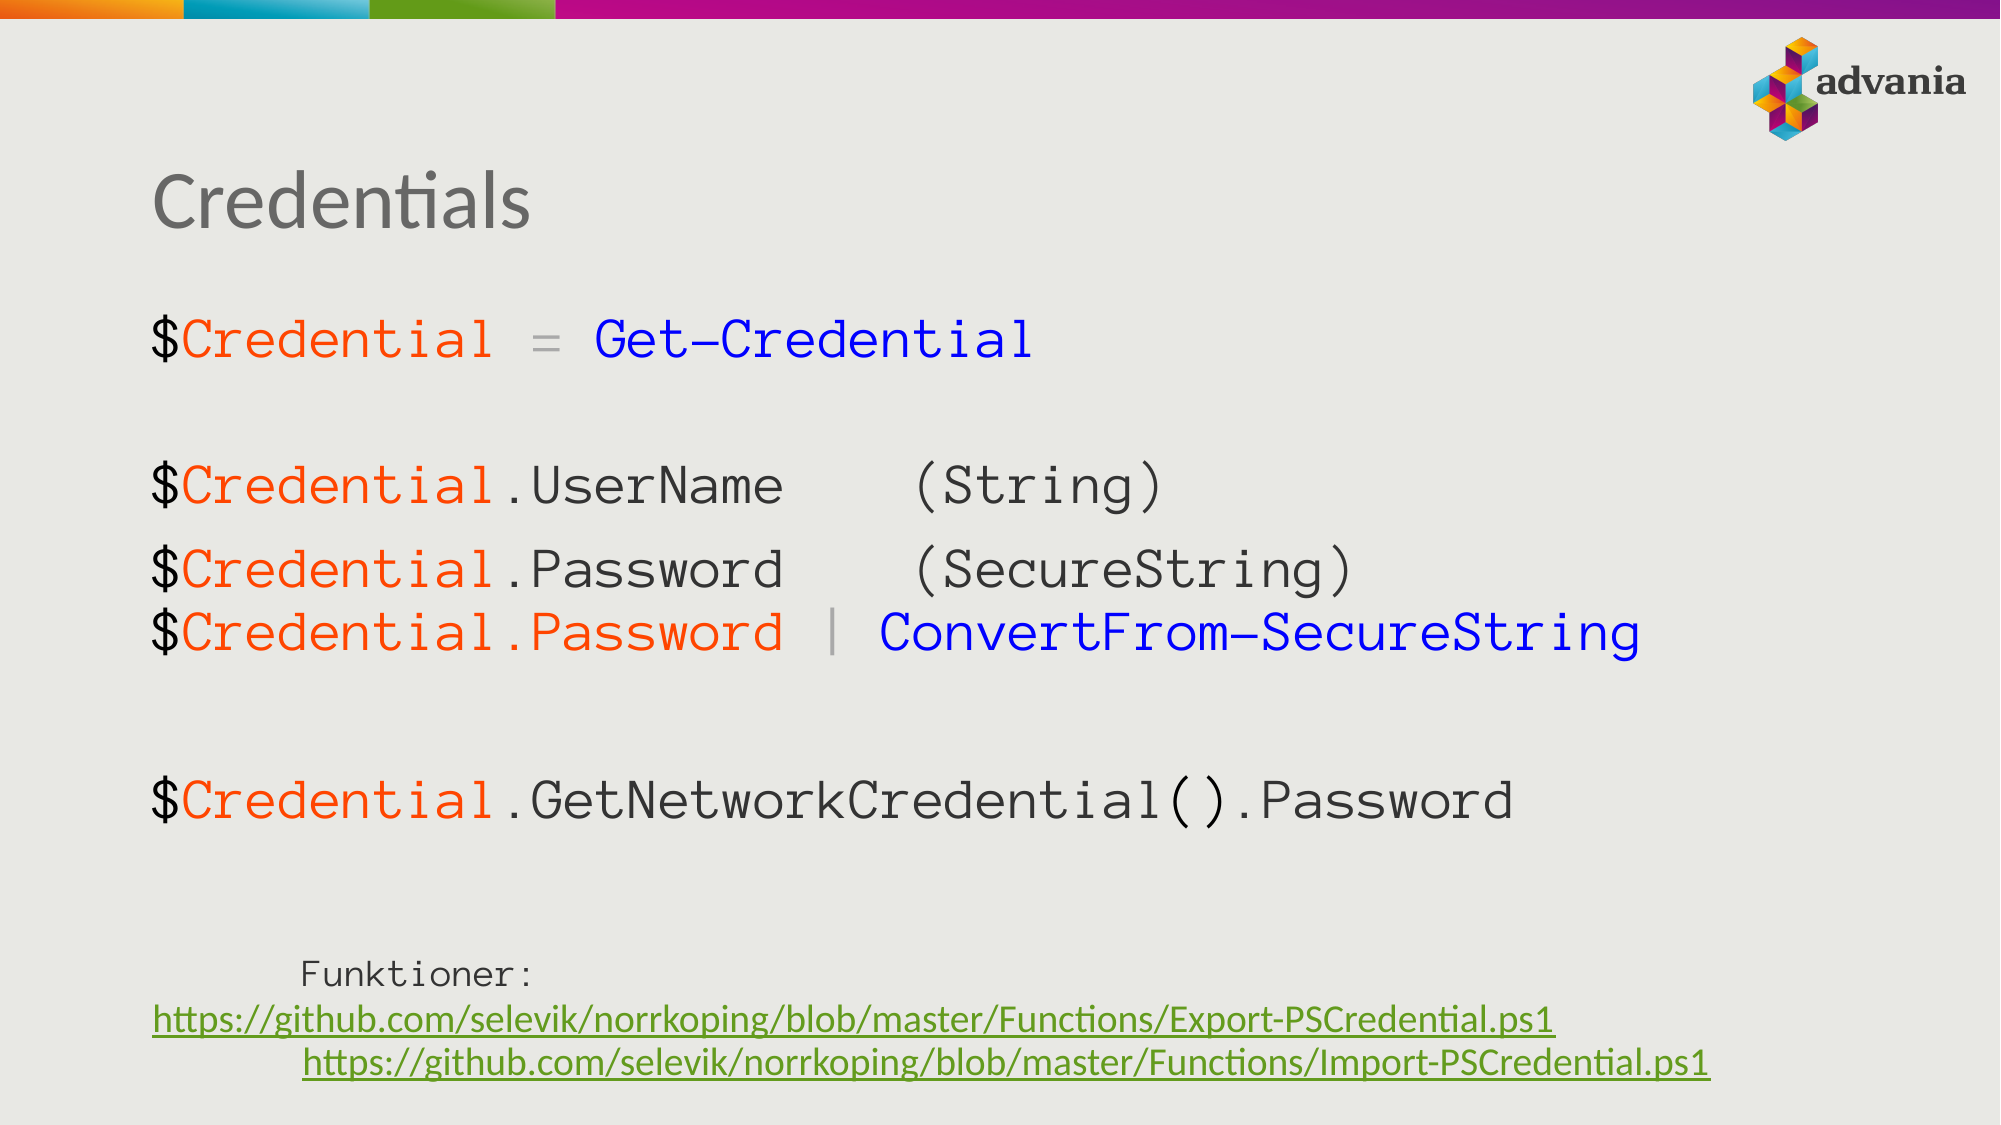

# Credentials
$Credential = Get-Credential
$Credential.UserName    (String)
$Credential.Password    (SecureString)
$Credential.Password | ConvertFrom-SecureString

$Credential.GetNetworkCredential().Password

	Funktioner: 				https://github.com/selevik/norrkoping/blob/master/Functions/Export-PSCredential.ps1
	https://github.com/selevik/norrkoping/blob/master/Functions/Import-PSCredential.ps1